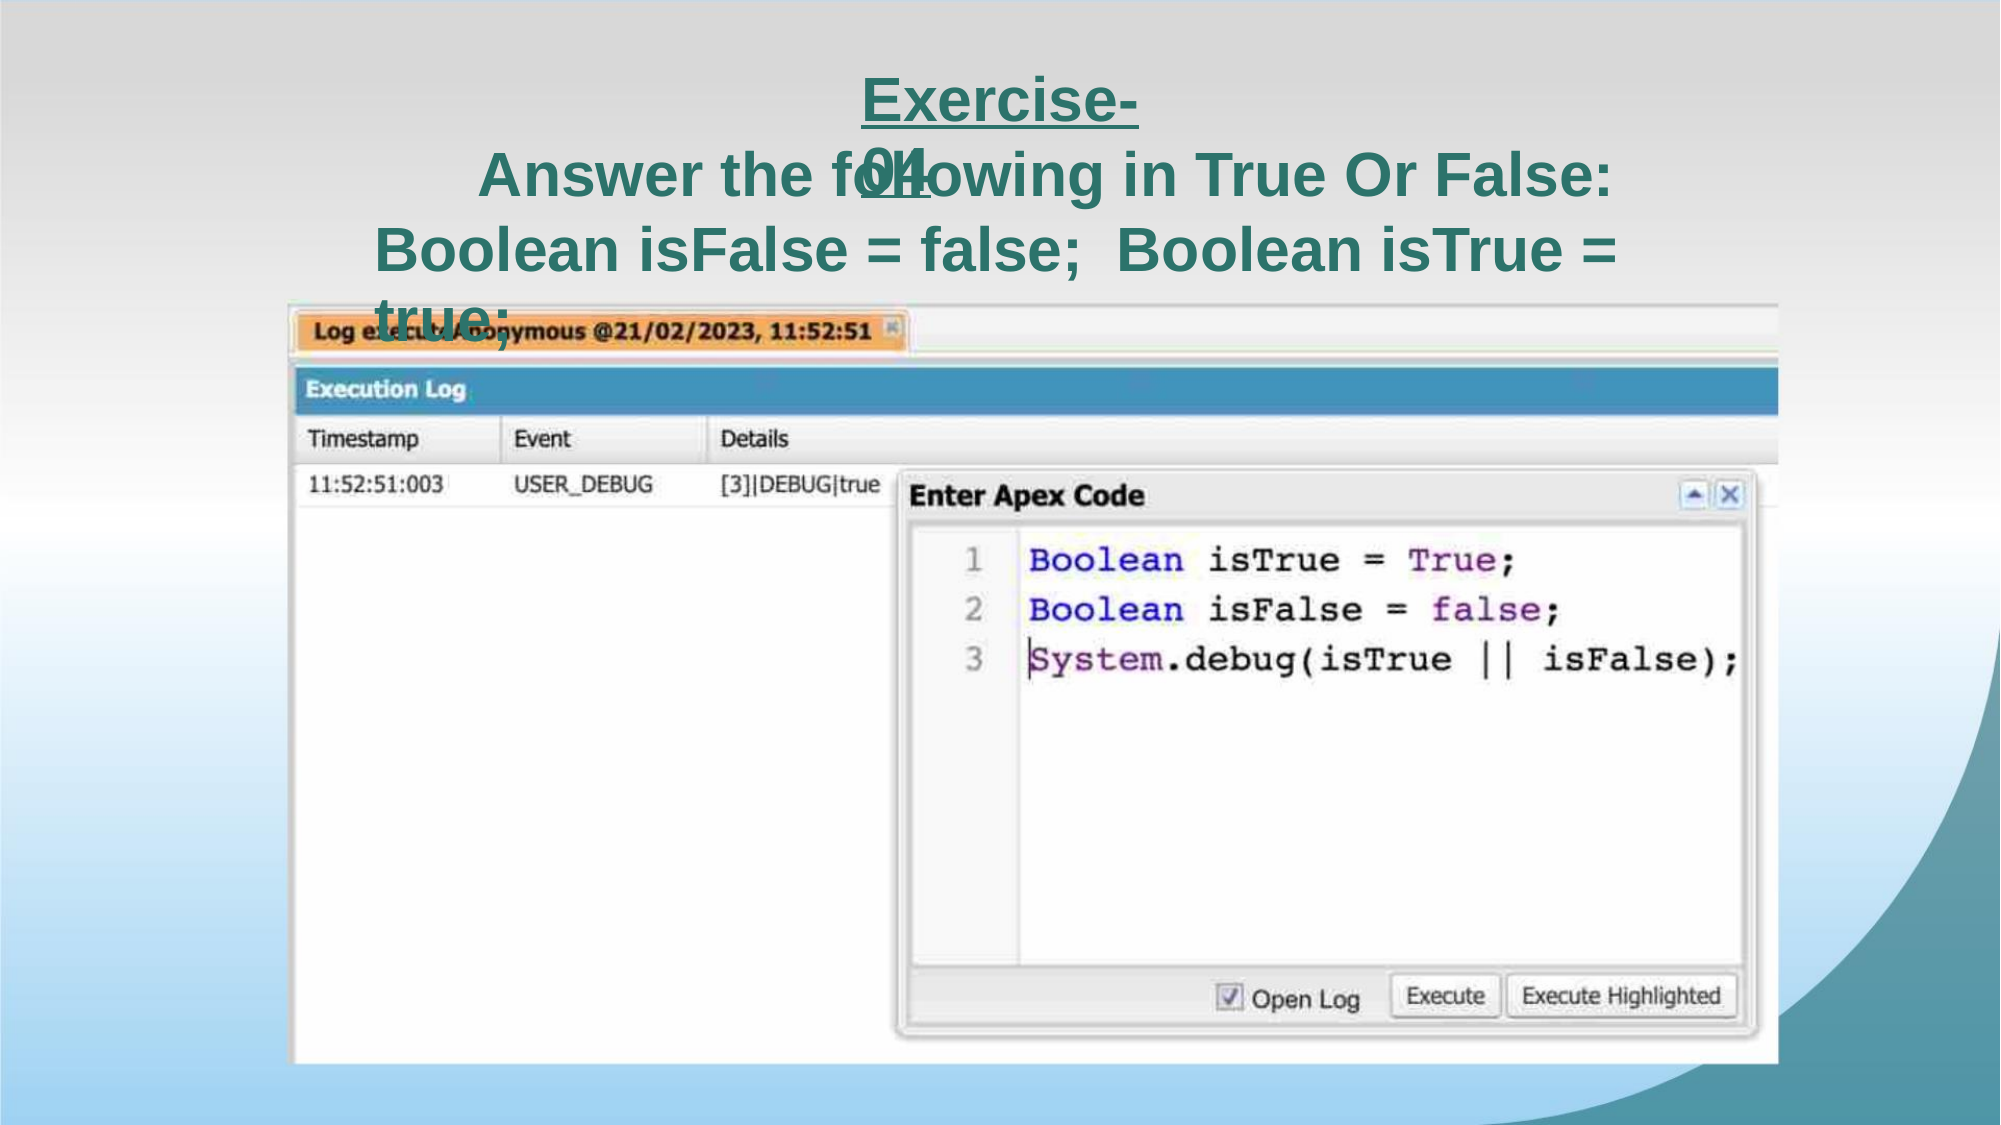

Exercise-04
Answer the following in True Or False:
Boolean isFalse = false; Boolean isTrue = true;